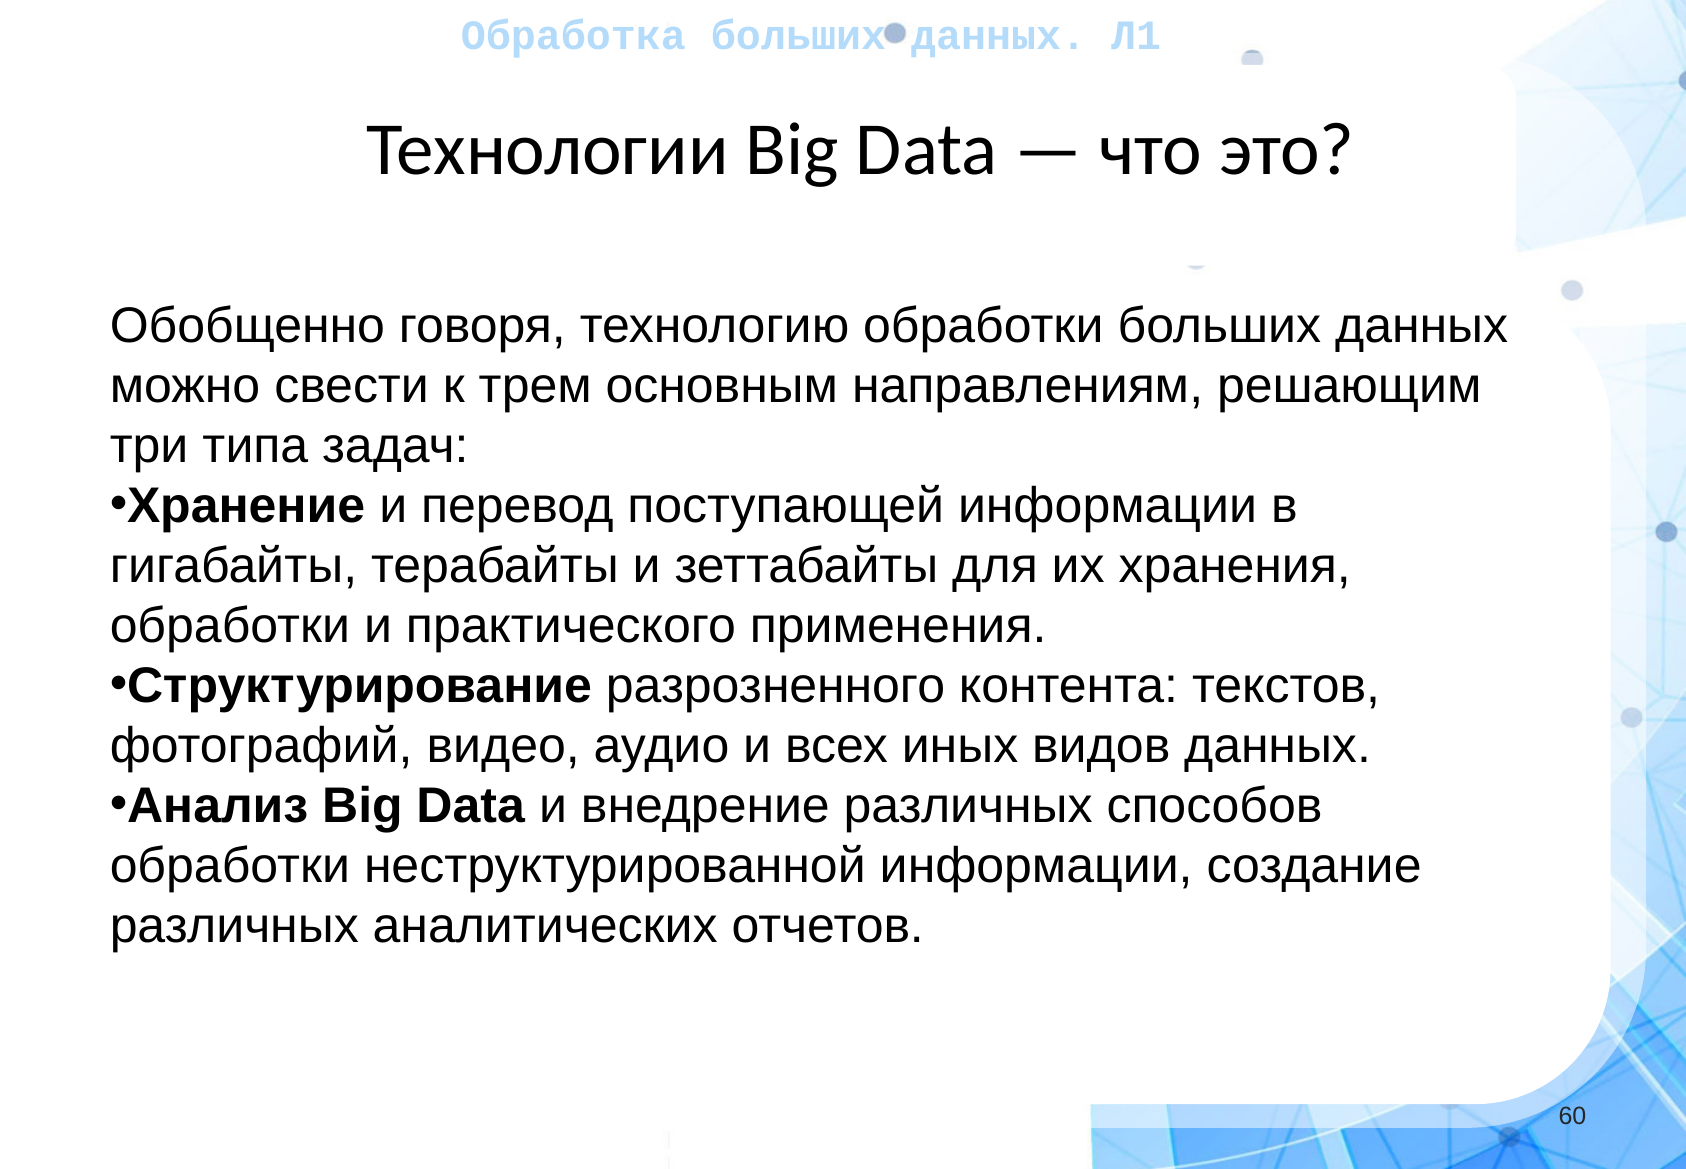

Обработка больших данных. Л1
Технологии Big Data — что это?

Обобщенно говоря, технологию обработки больших данных можно свести к трем основным направлениям, решающим три типа задач:
Хранение и перевод поступающей информации в гигабайты, терабайты и зеттабайты для их хранения, обработки и практического применения.
Структурирование разрозненного контента: текстов, фотографий, видео, аудио и всех иных видов данных.
Анализ Big Data и внедрение различных способов обработки неструктурированной информации, создание различных аналитических отчетов.
60